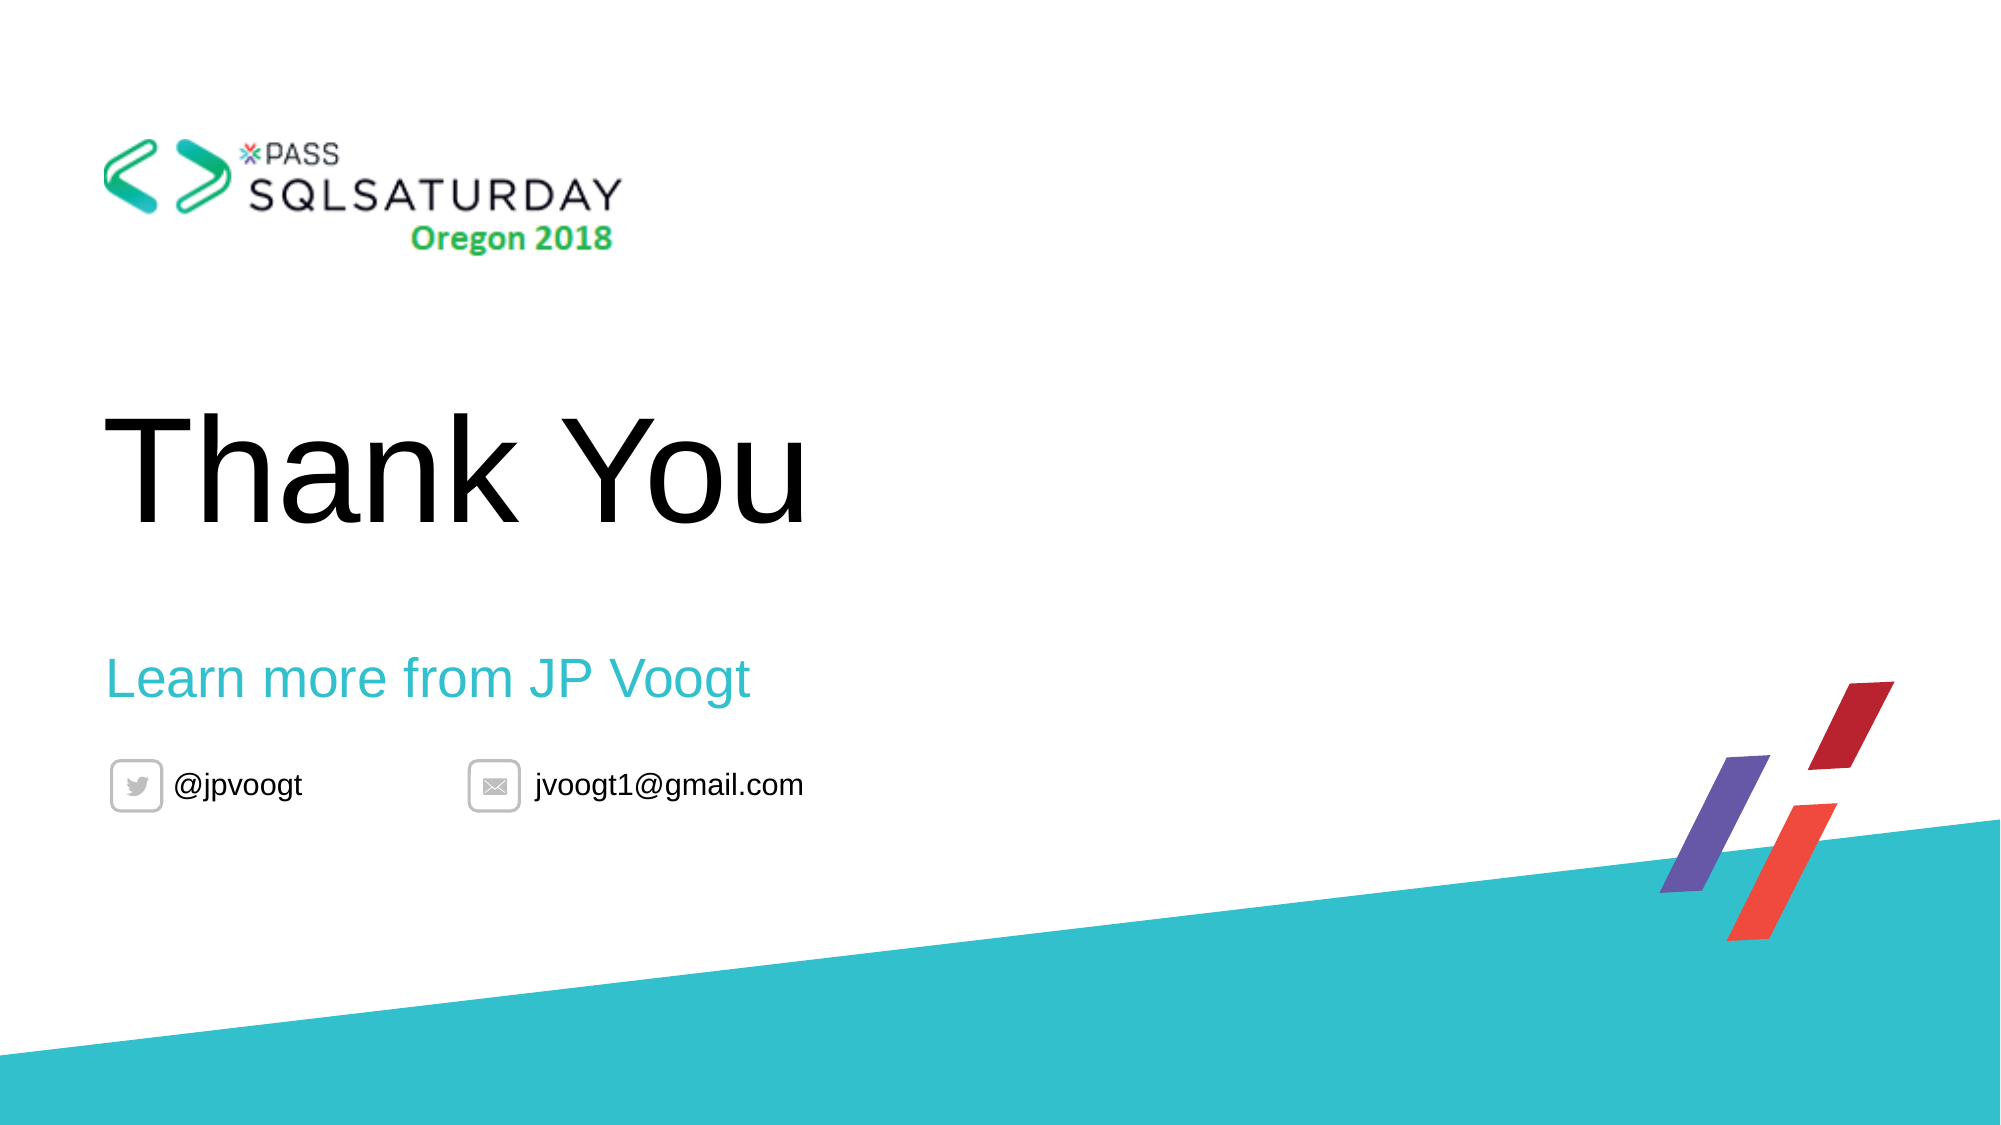

Learn more from JP Voogt
@jpvoogt
jvoogt1@gmail.com